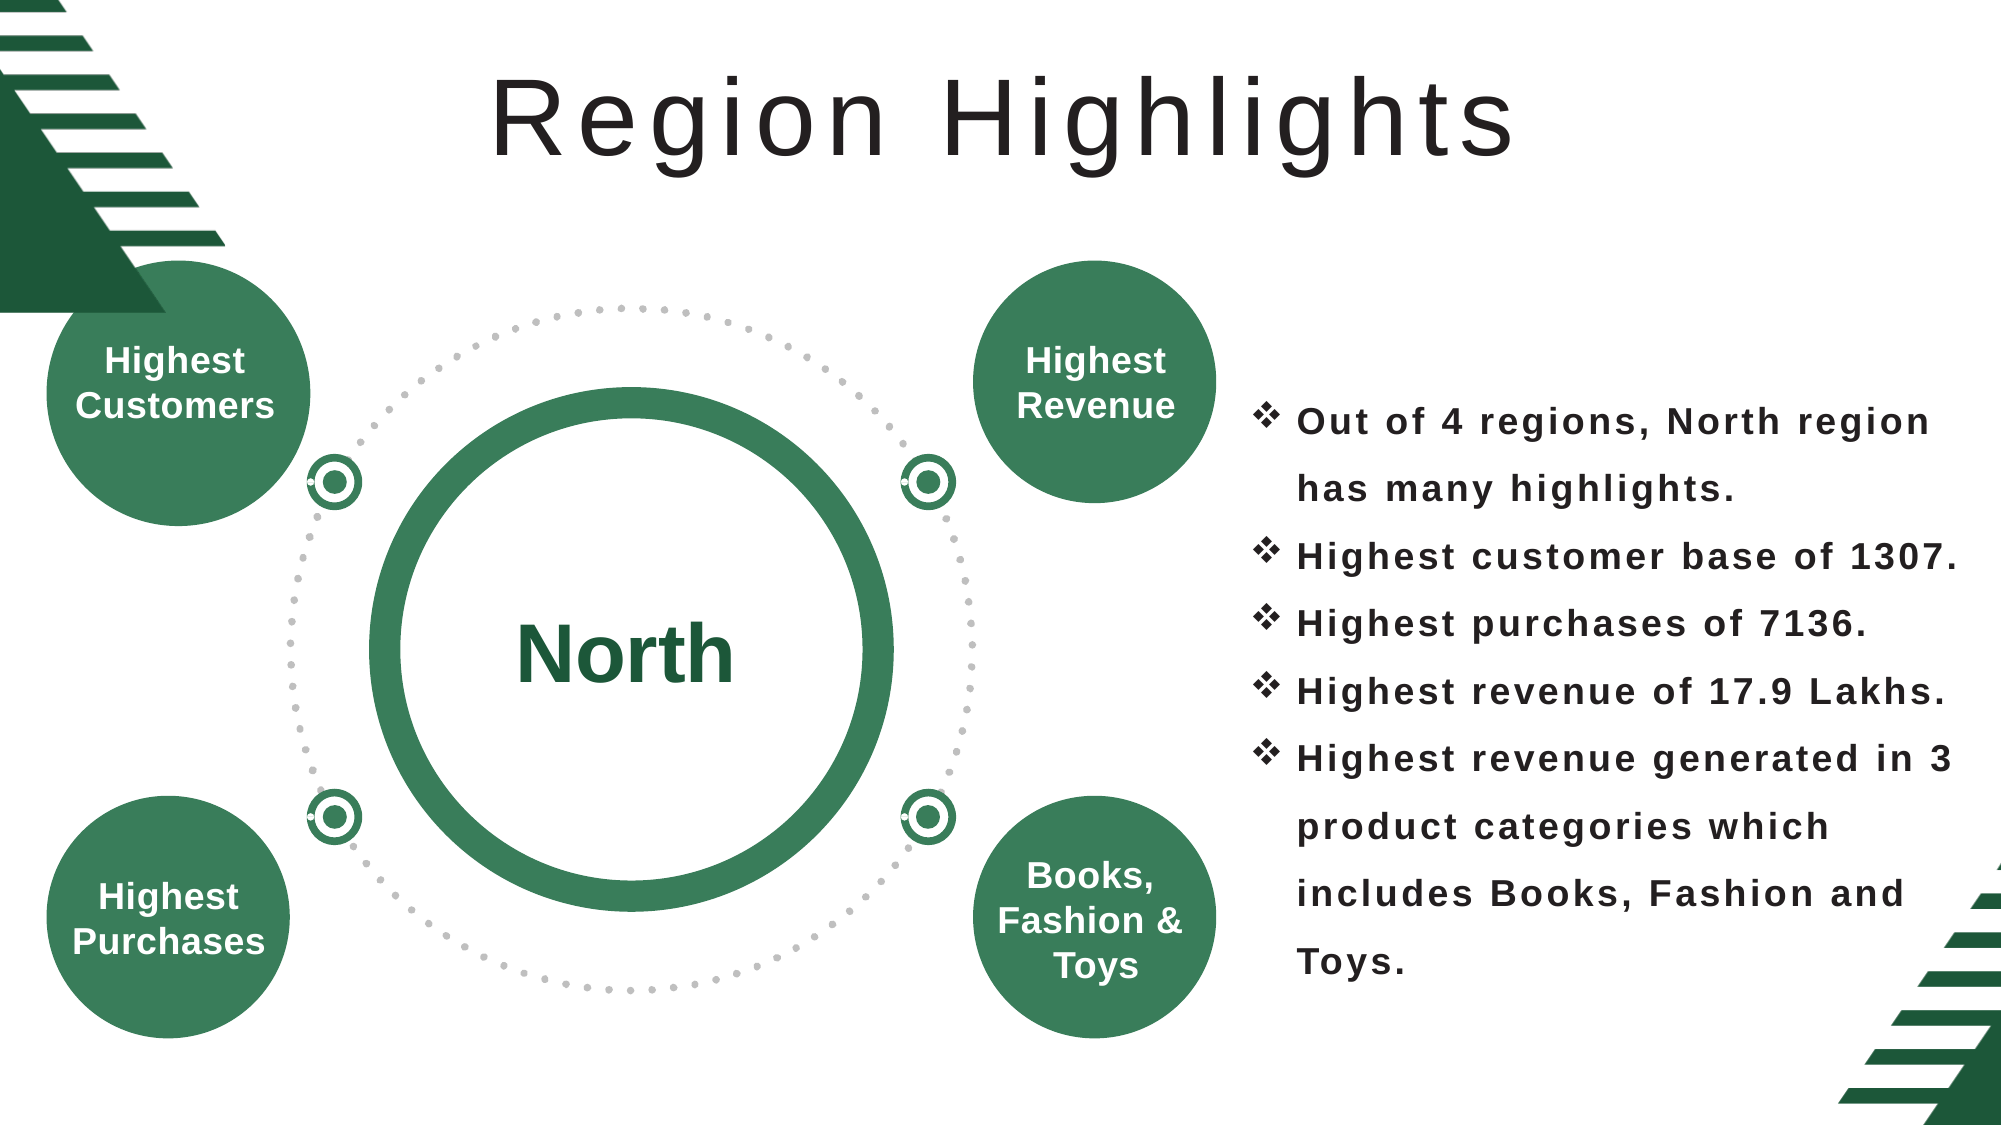

Region Highlights

Highest Customers
Highest Revenue
Out of 4 regions, North region has many highlights.
Highest customer base of 1307.
Highest purchases of 7136.
Highest revenue of 17.9 Lakhs.
Highest revenue generated in 3 product categories which includes Books, Fashion and Toys.

North

Books,
Fashion &
Toys
Highest Purchases